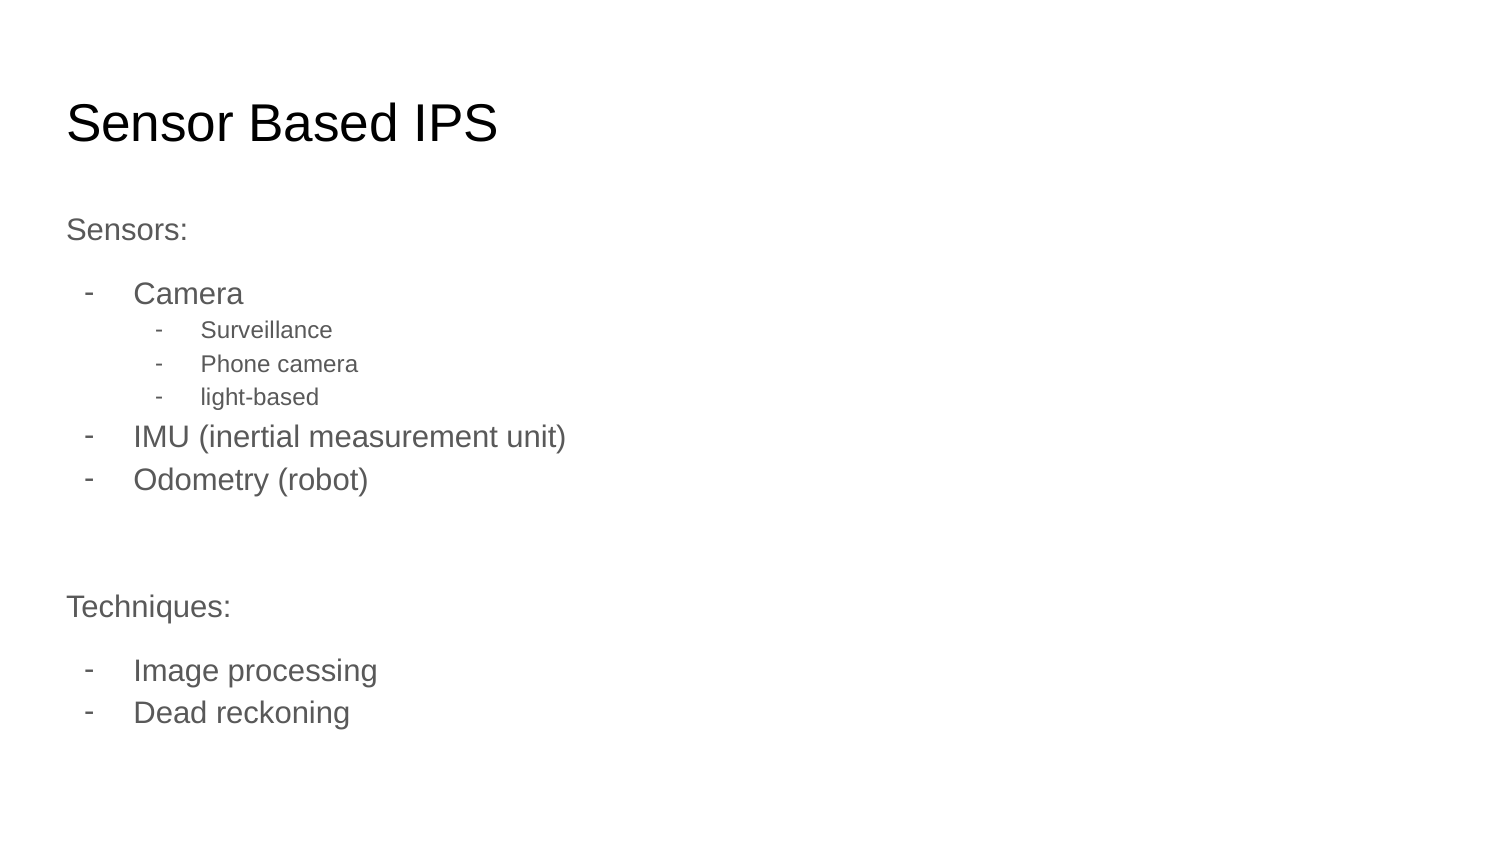

# Sensor Based IPS
Sensors:
Camera
Surveillance
Phone camera
light-based
IMU (inertial measurement unit)
Odometry (robot)

Techniques:
Image processing
Dead reckoning